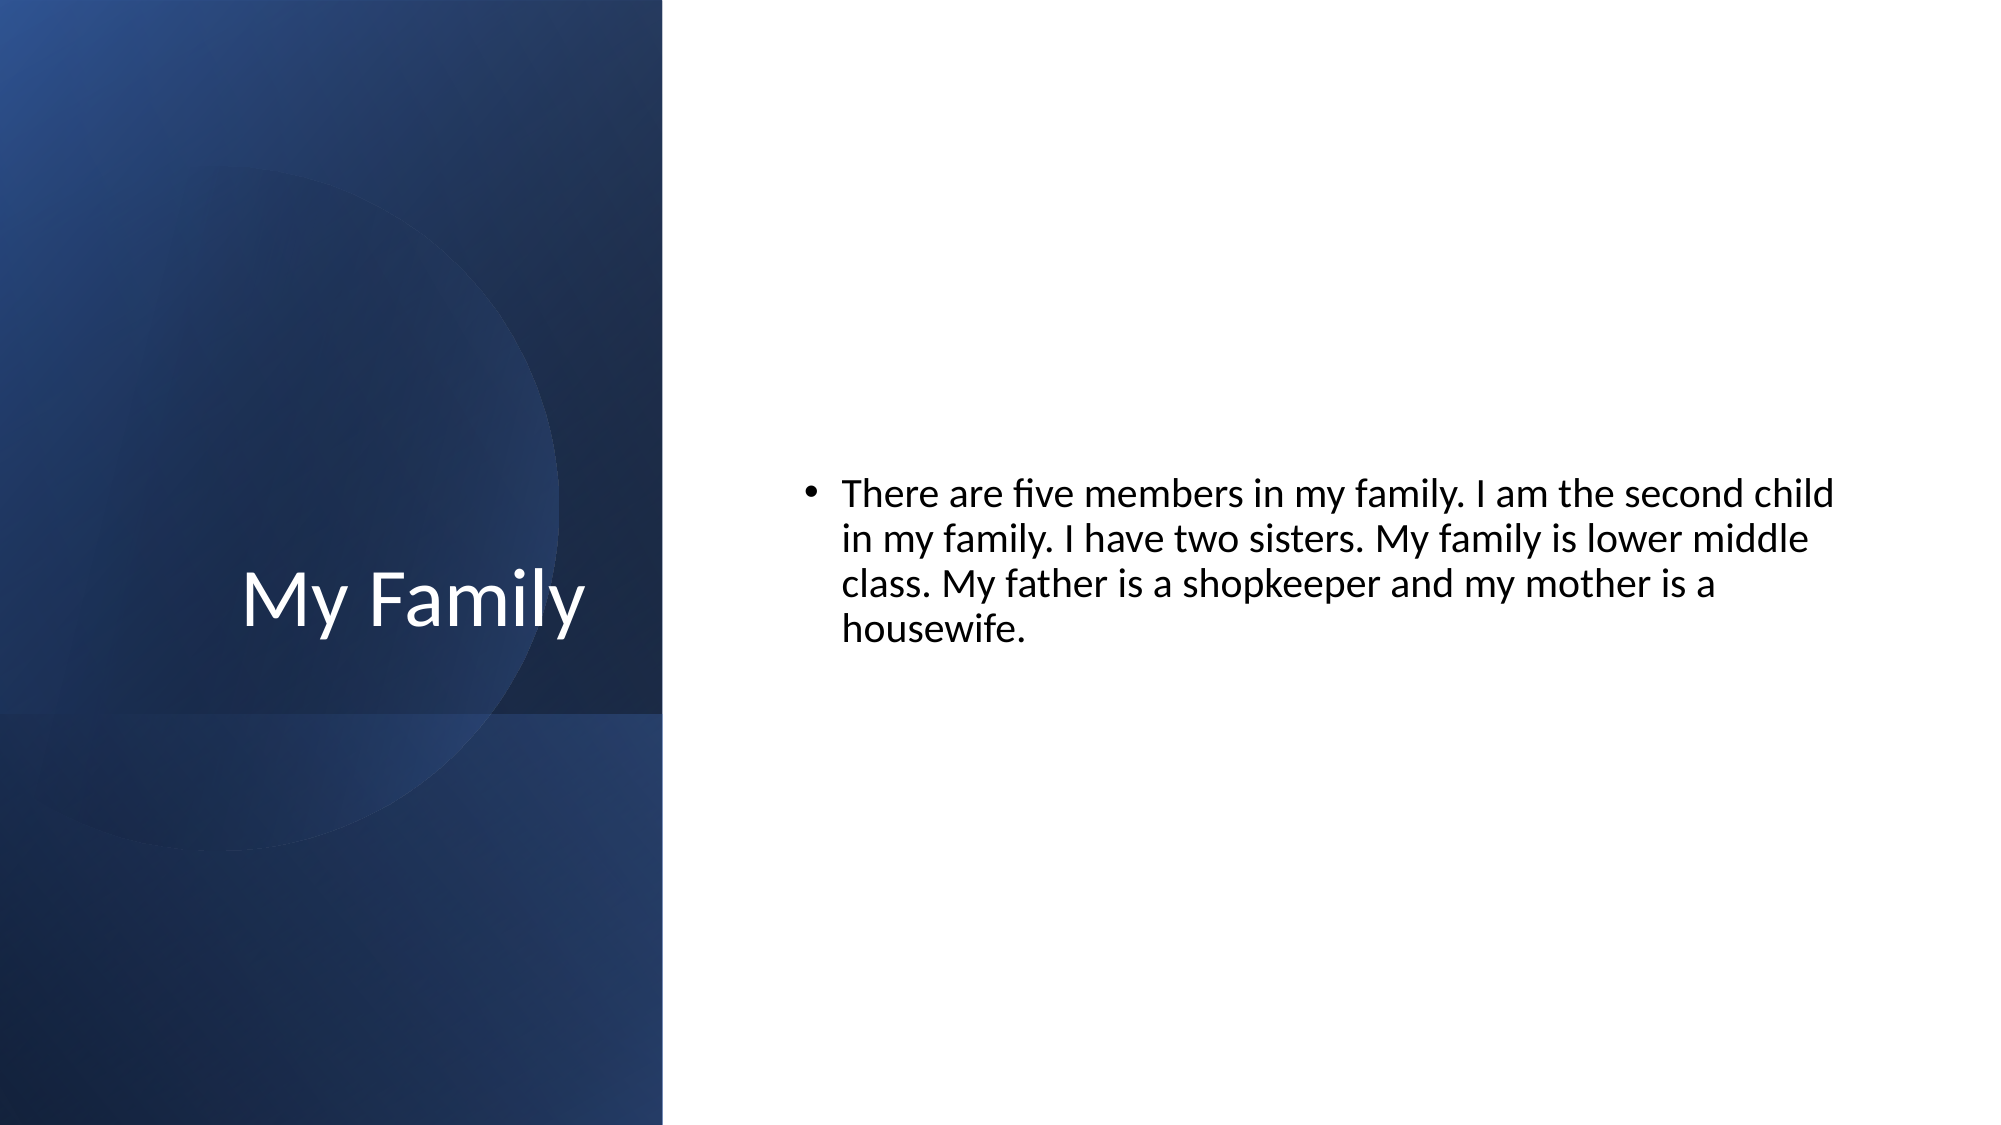

# My Family
There are five members in my family. I am the second child in my family. I have two sisters. My family is lower middle class. My father is a shopkeeper and my mother is a housewife.